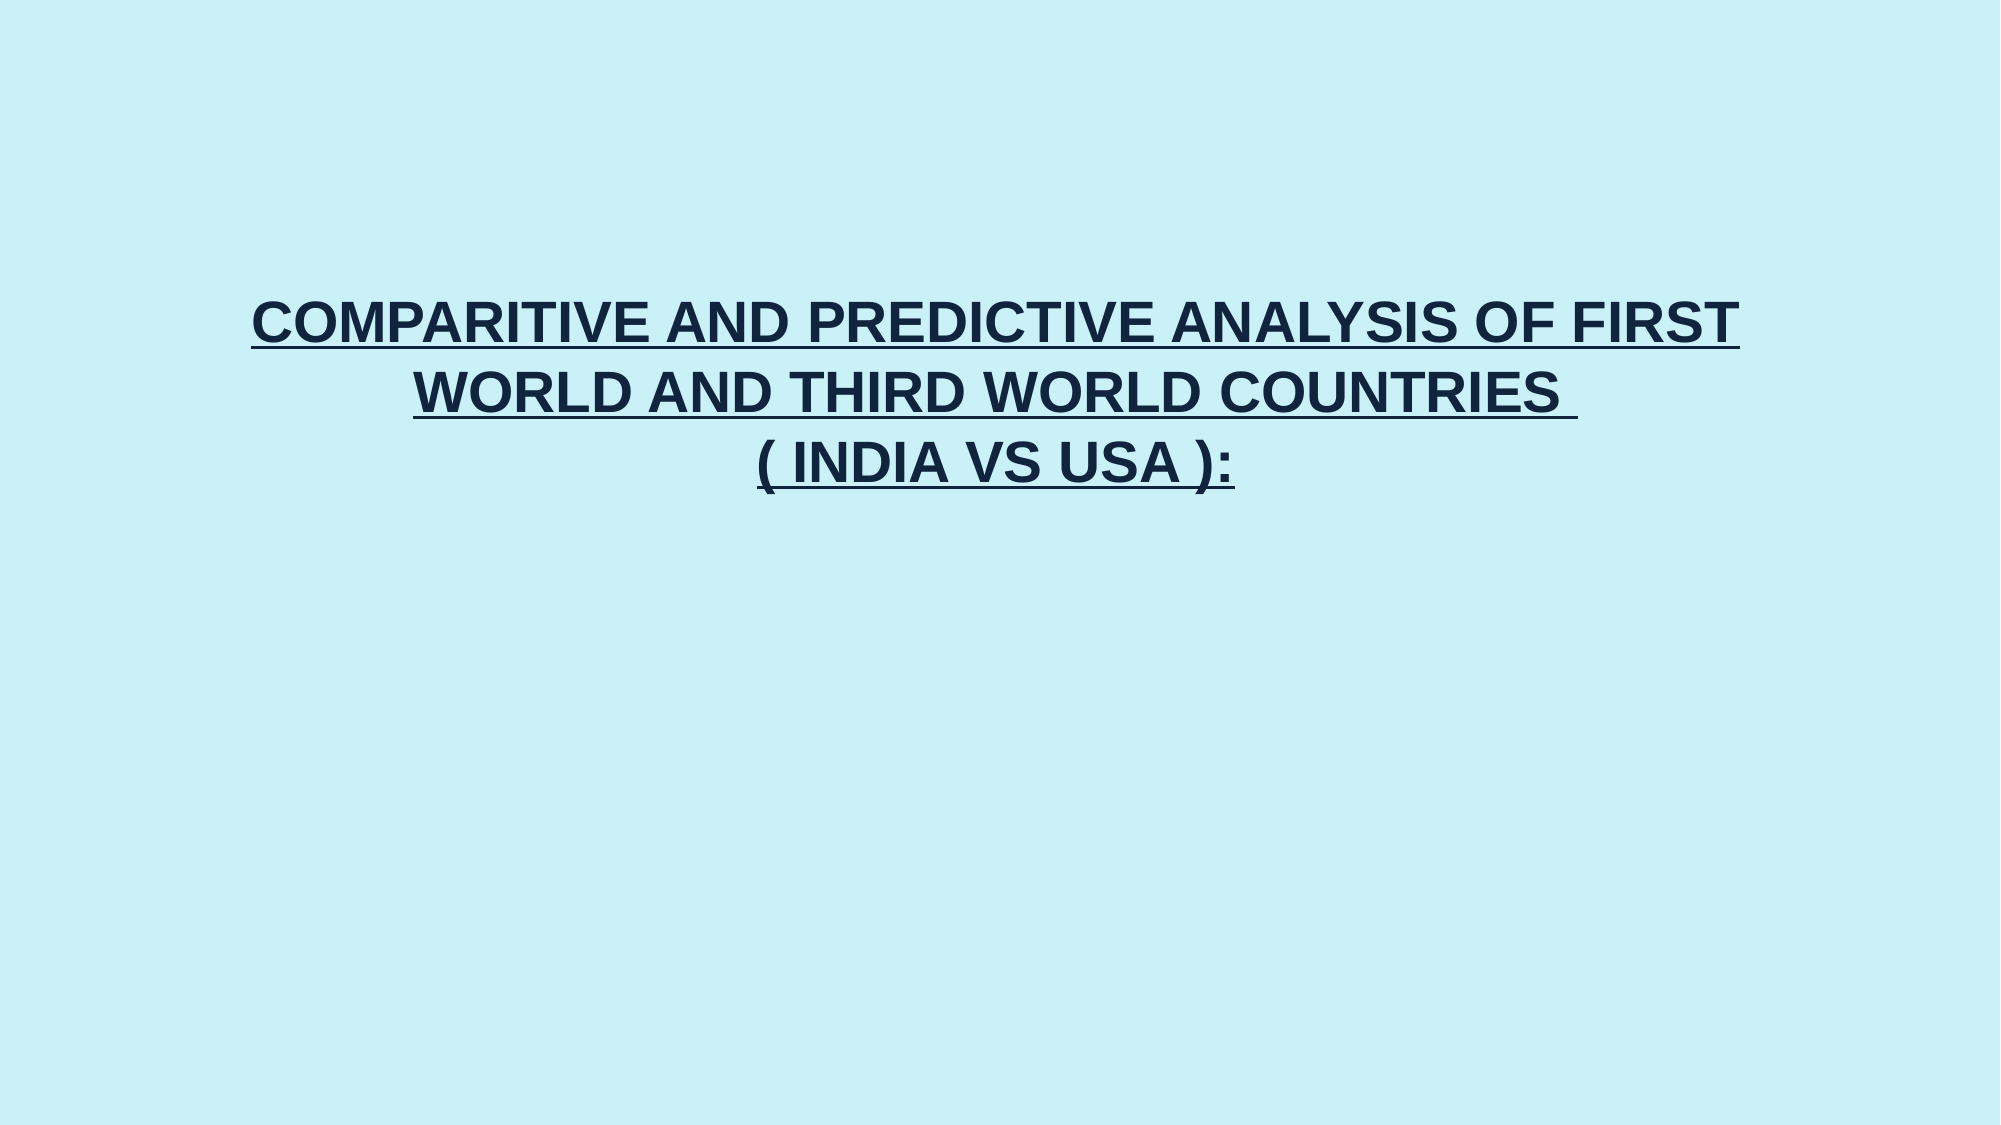

COMPARITIVE AND PREDICTIVE ANALYSIS OF FIRST WORLD AND THIRD WORLD COUNTRIES
( INDIA VS USA ):